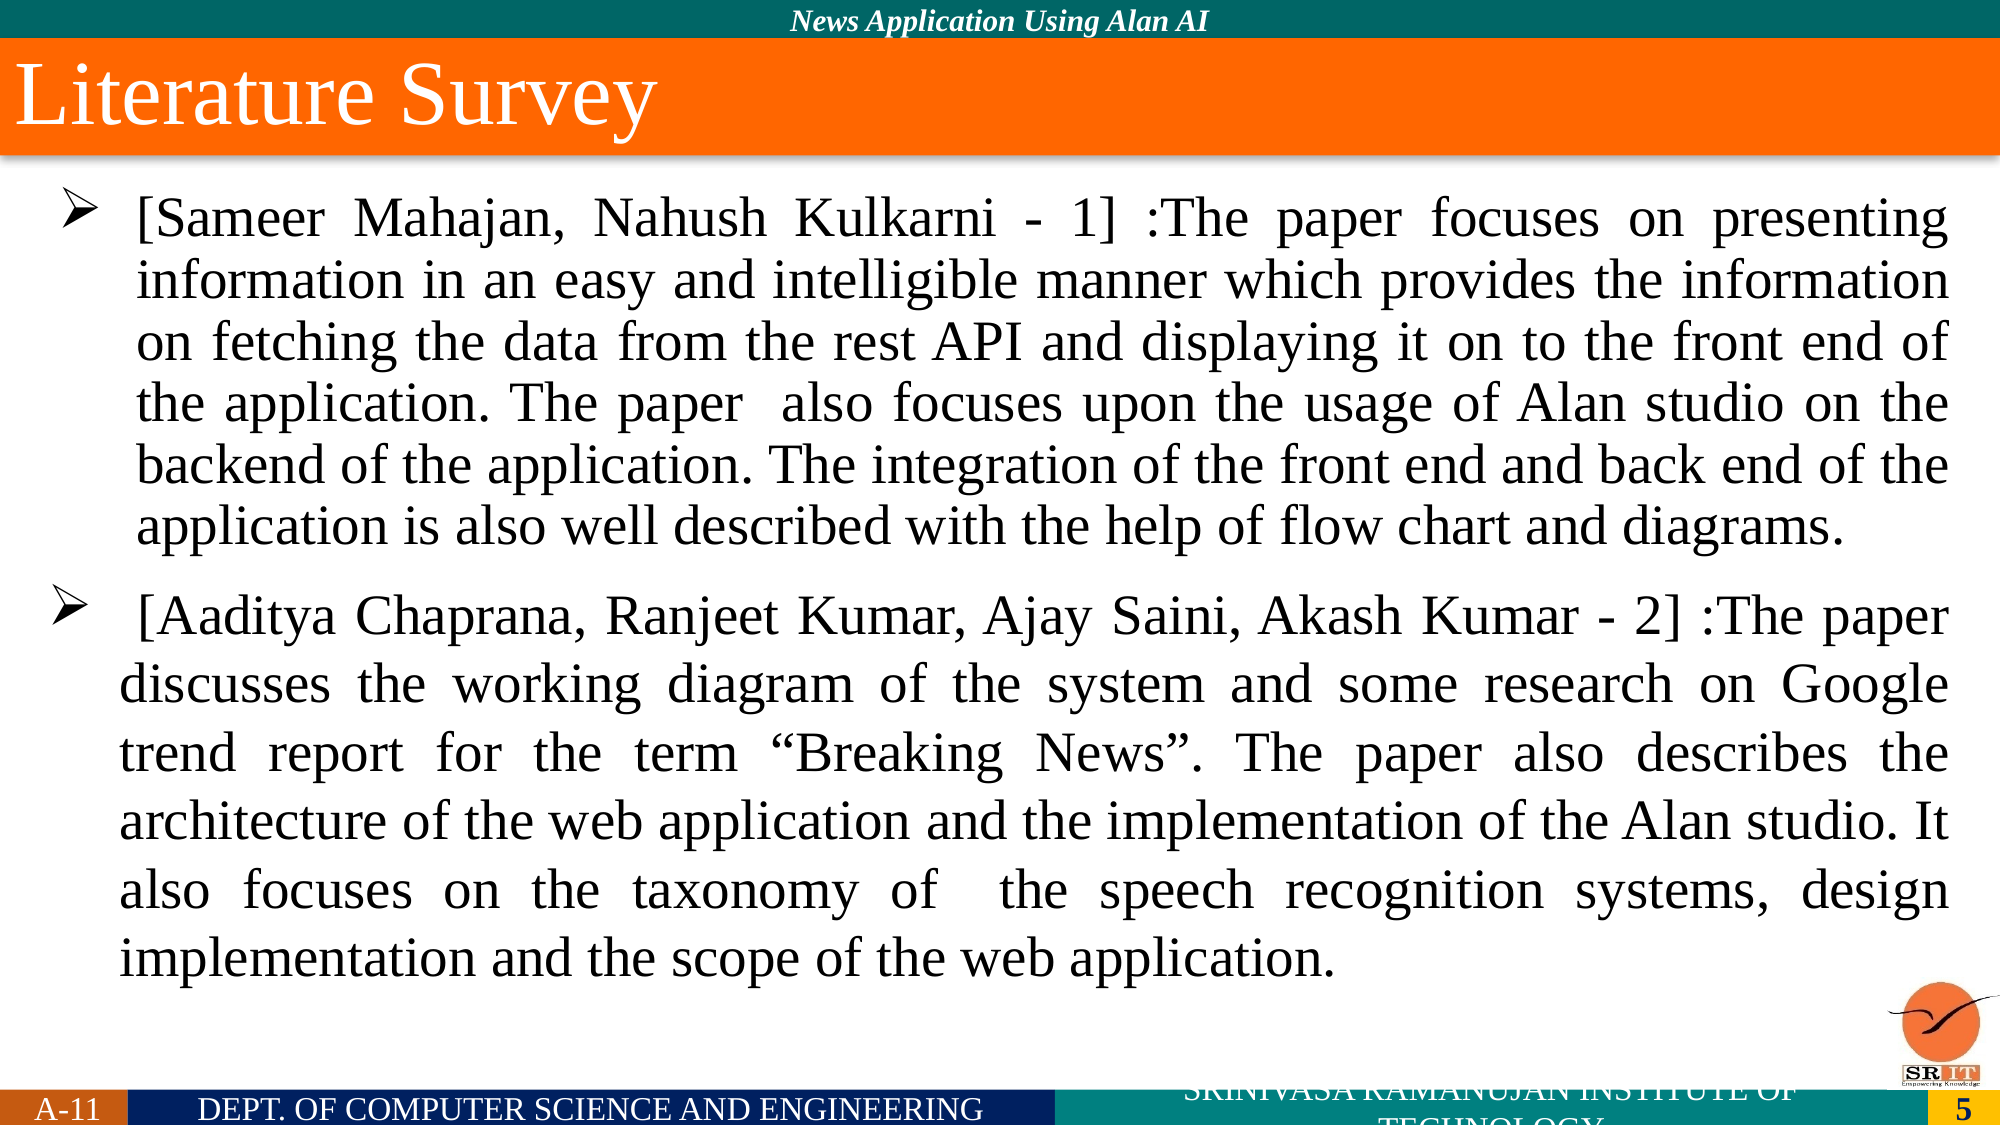

# Literature Survey
[Sameer Mahajan, Nahush Kulkarni - 1] :The paper focuses on presenting information in an easy and intelligible manner which provides the information on fetching the data from the rest API and displaying it on to the front end of the application. The paper  also focuses upon the usage of Alan studio on the backend of the application. The integration of the front end and back end of the application is also well described with the help of flow chart and diagrams.
 [Aaditya Chaprana, Ranjeet Kumar, Ajay Saini, Akash Kumar - 2] :The paper discusses the working diagram of the system and some research on Google trend report for the term “Breaking News”. The paper also describes the architecture of the web application and the implementation of the Alan studio. It also focuses on the taxonomy of  the speech recognition systems, design implementation and the scope of the web application.